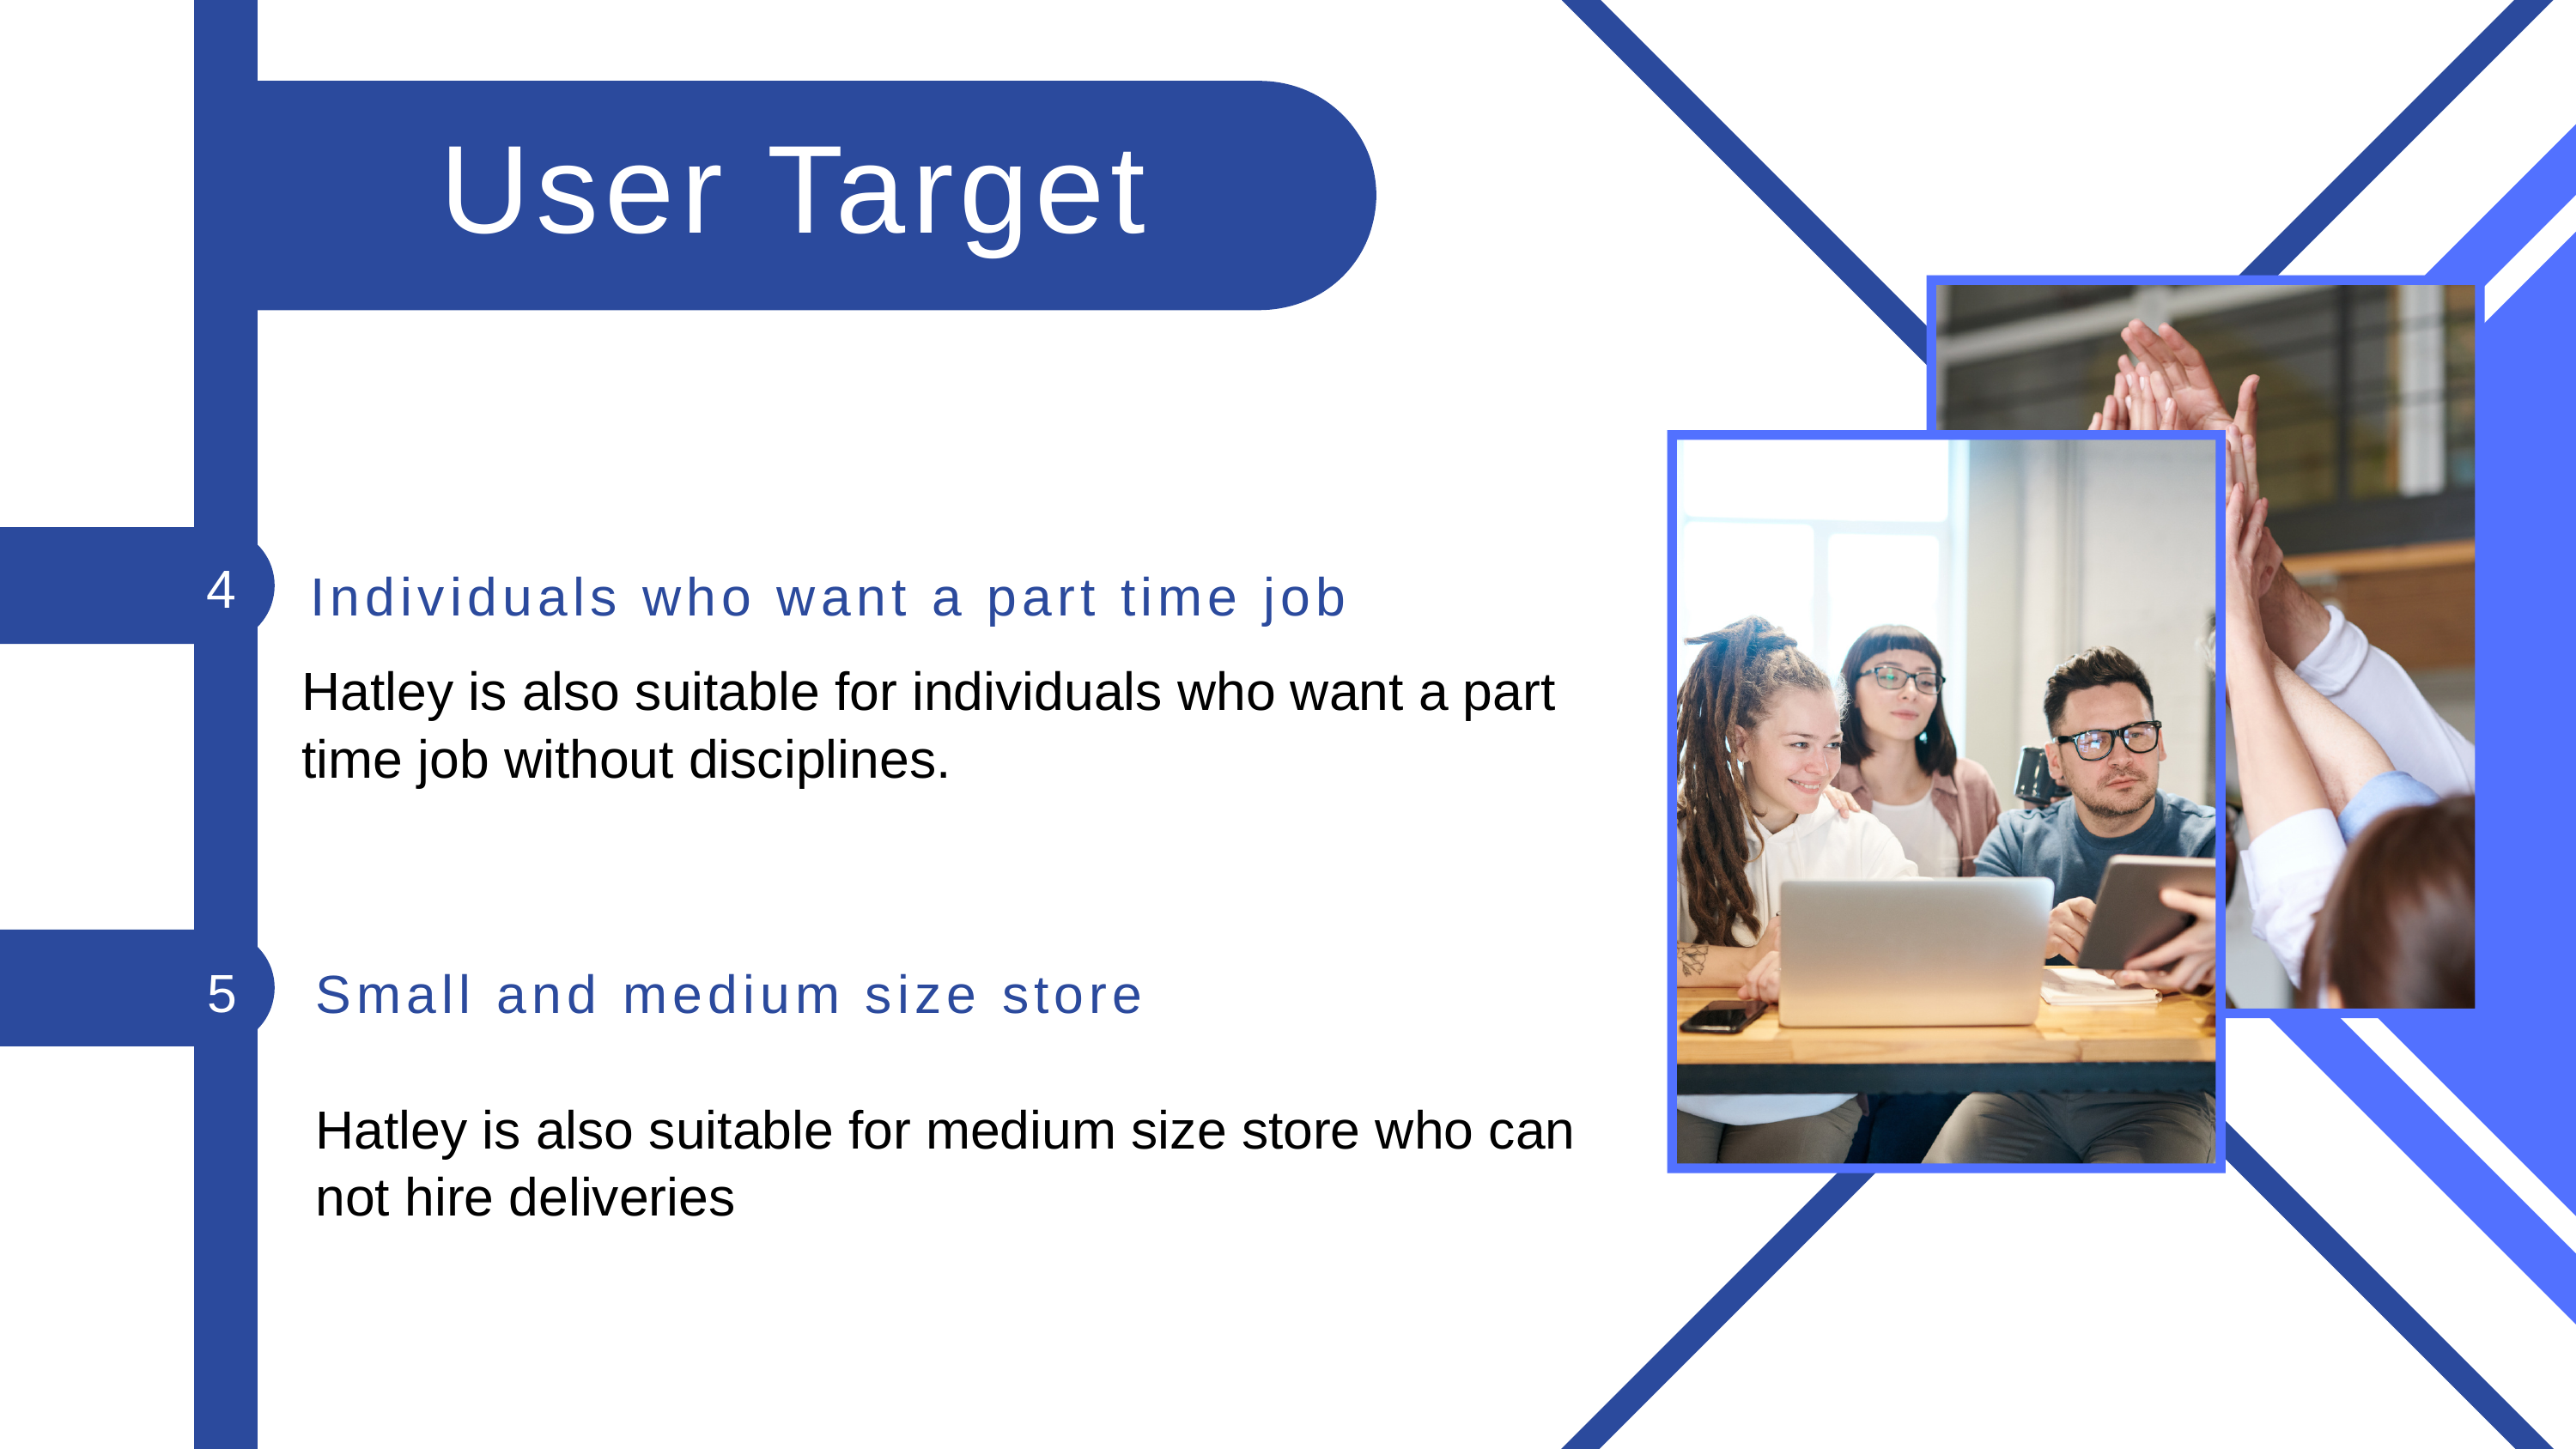

User Target

4
Individuals who want a part time job
Hatley is also suitable for individuals who want a part time job without disciplines.

5
Small and medium size store
Hatley is also suitable for medium size store who can not hire deliveries